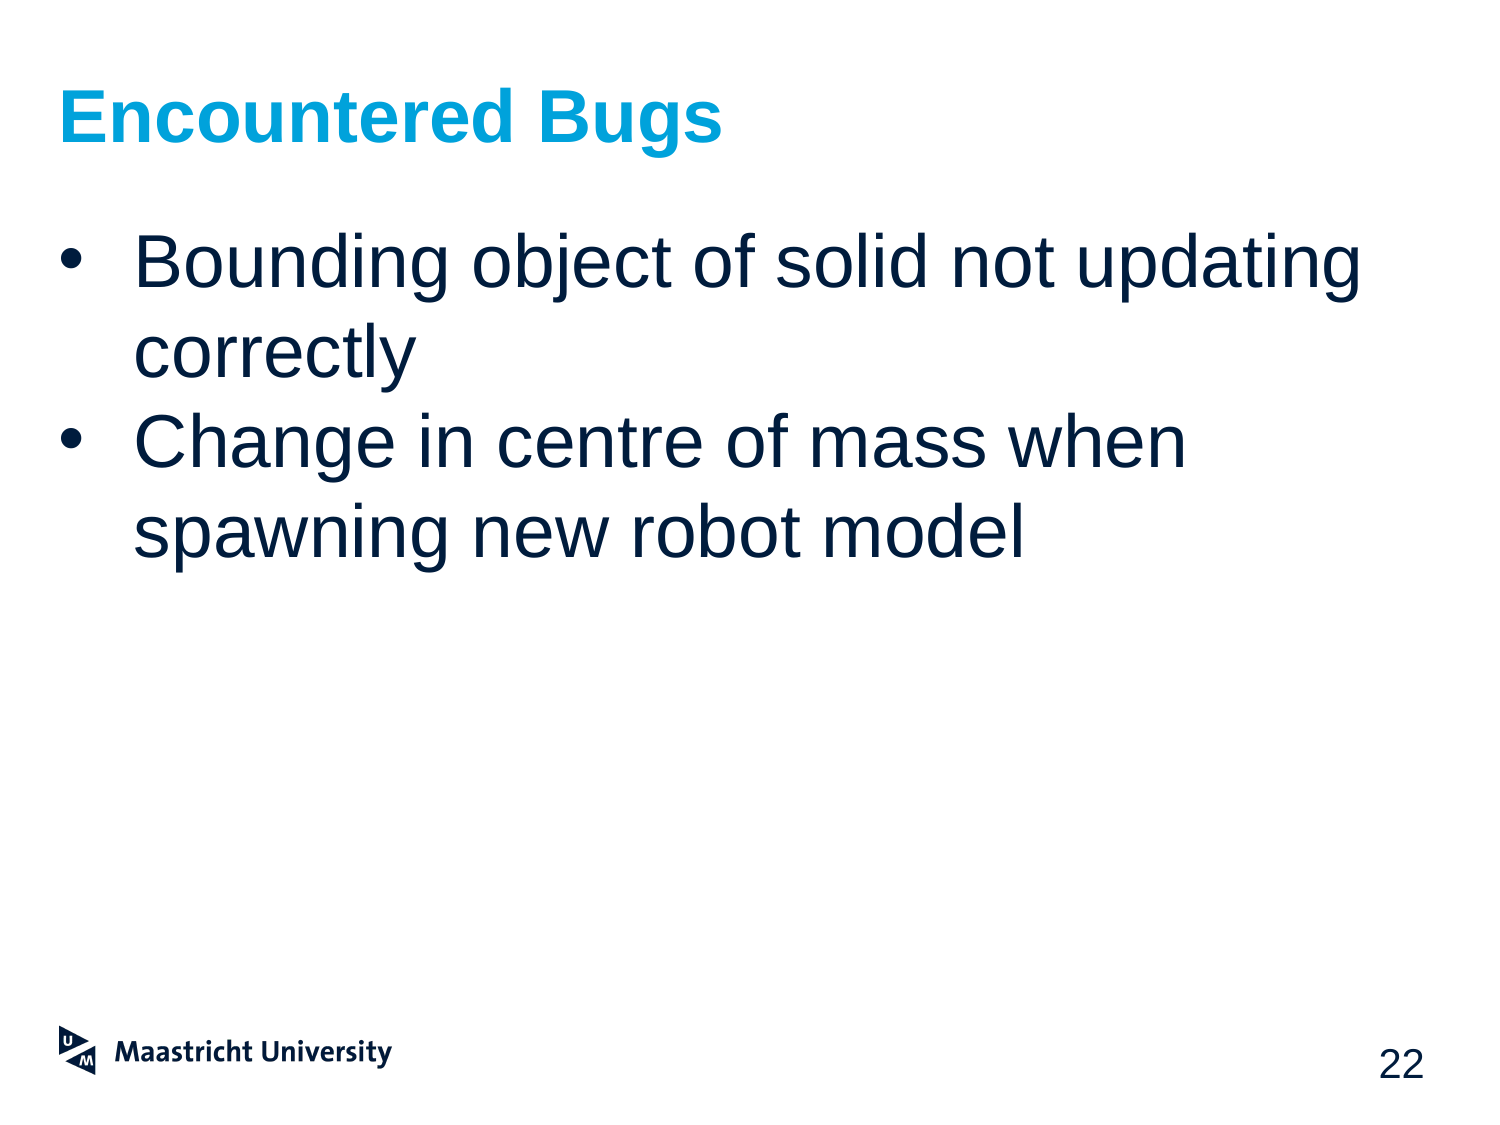

# Encountered Bugs
Bounding object of solid not updating correctly
Change in centre of mass when spawning new robot model
22